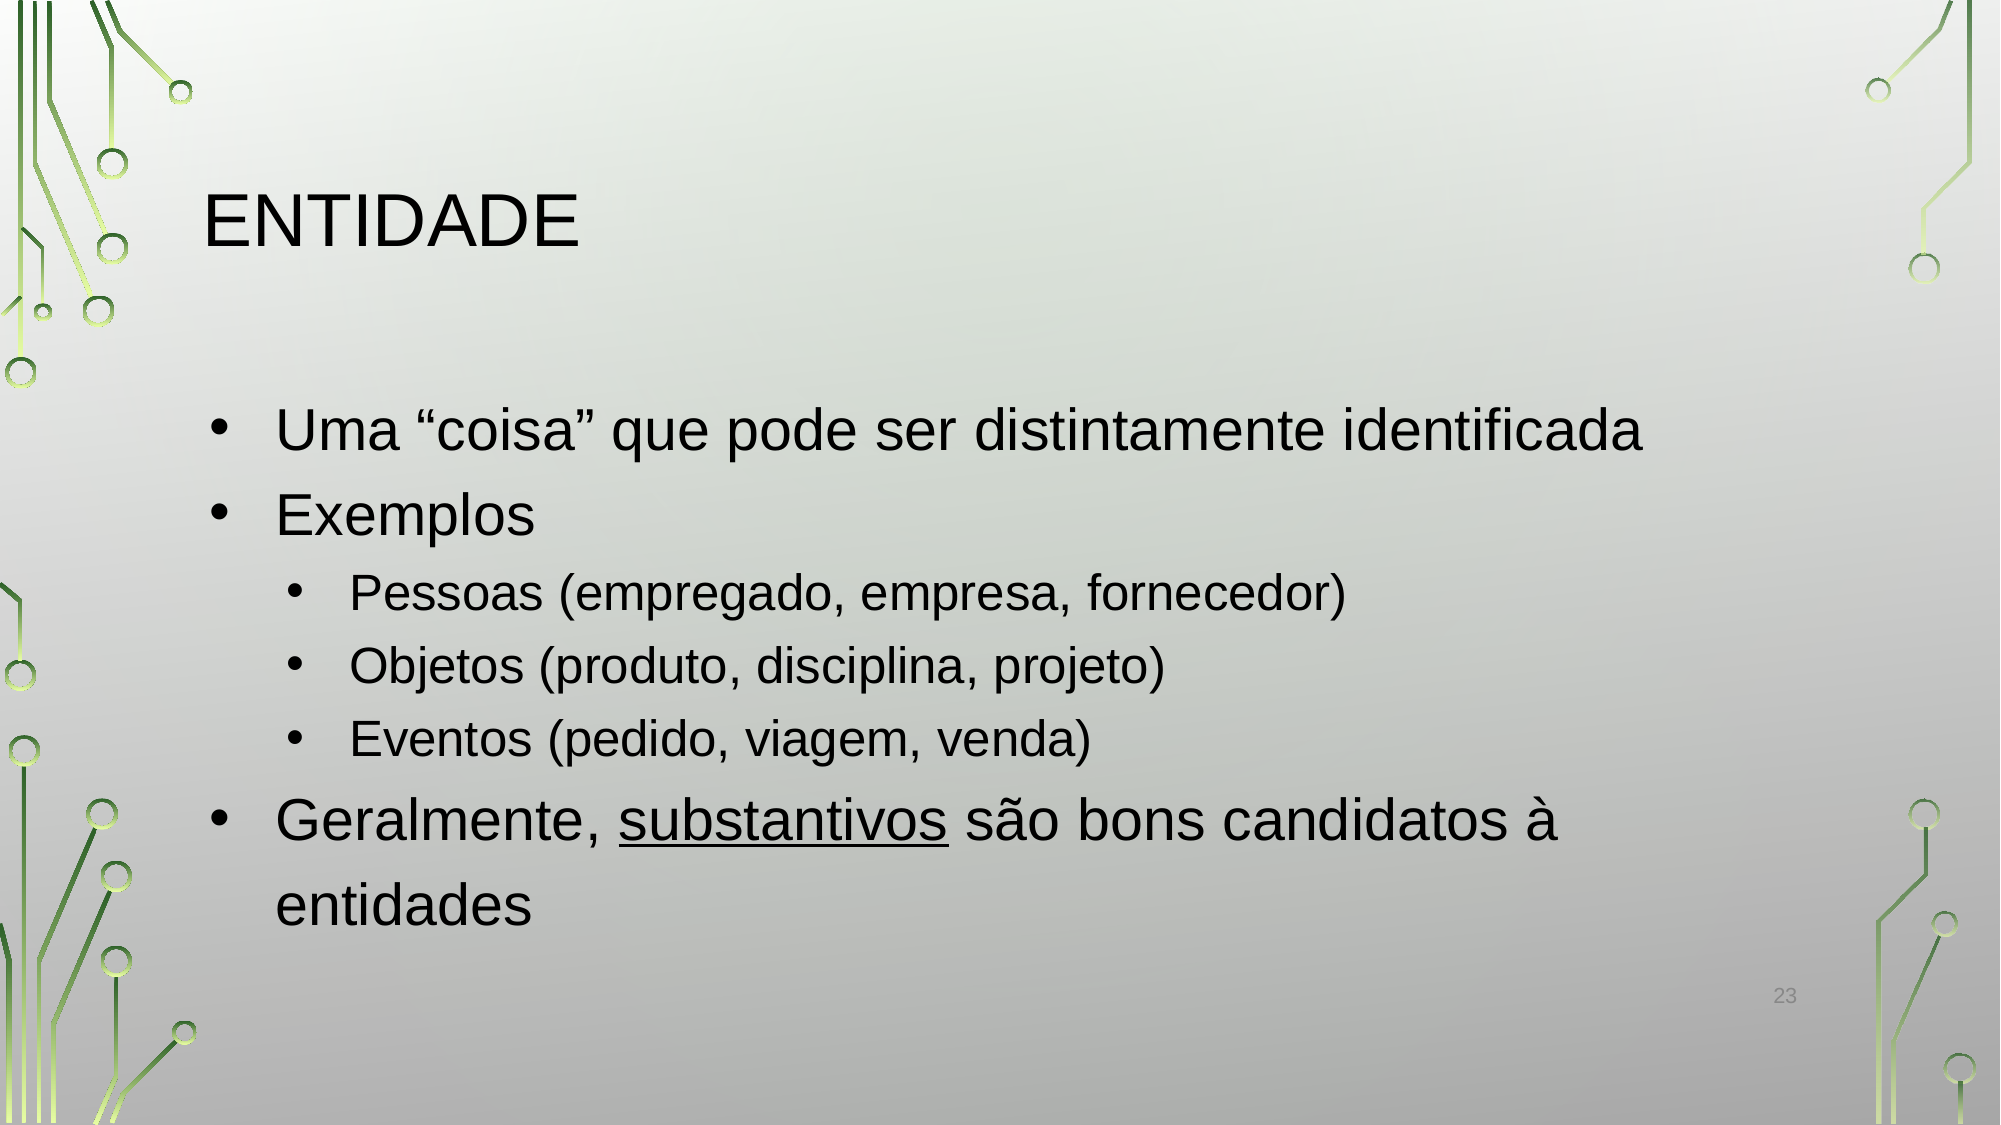

# ENTIDADE
Uma “coisa” que pode ser distintamente identificada
Exemplos
Pessoas (empregado, empresa, fornecedor)
Objetos (produto, disciplina, projeto)
Eventos (pedido, viagem, venda)
Geralmente, substantivos são bons candidatos à entidades
23